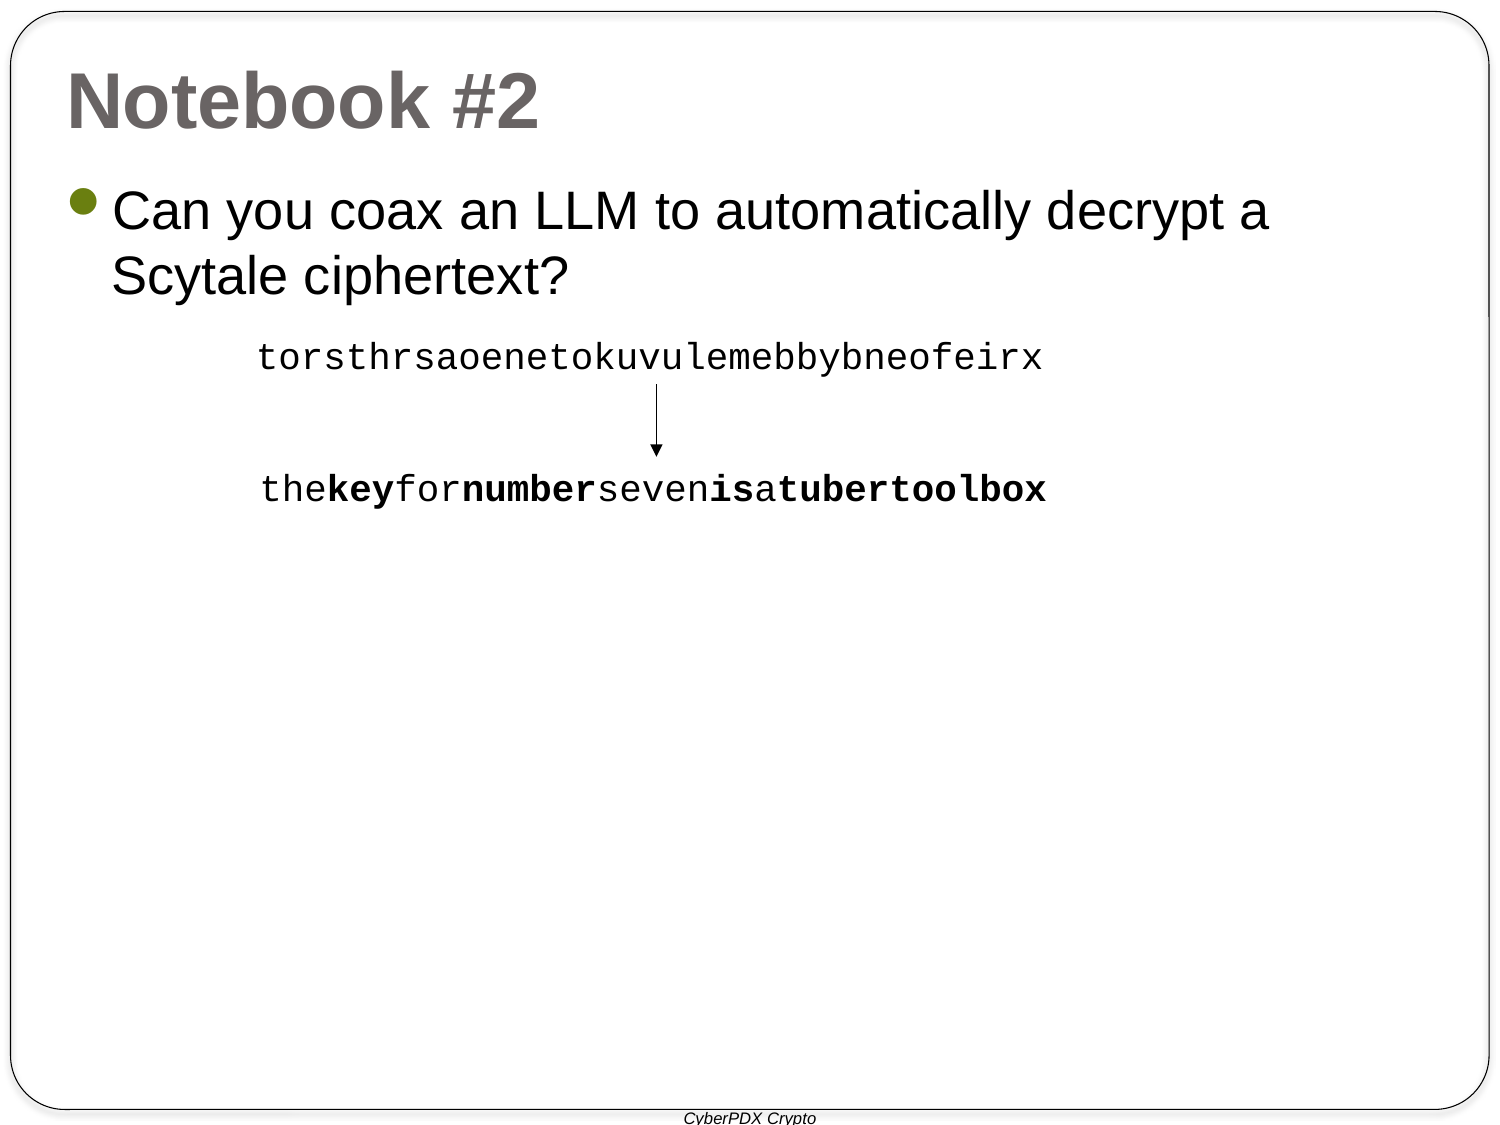

# Notebook #2
Can you coax an LLM to automatically decrypt a Scytale ciphertext?

torsthrsaoenetokuvulemebbybneofeirx
thekeyfornumbersevenisatubertoolbox